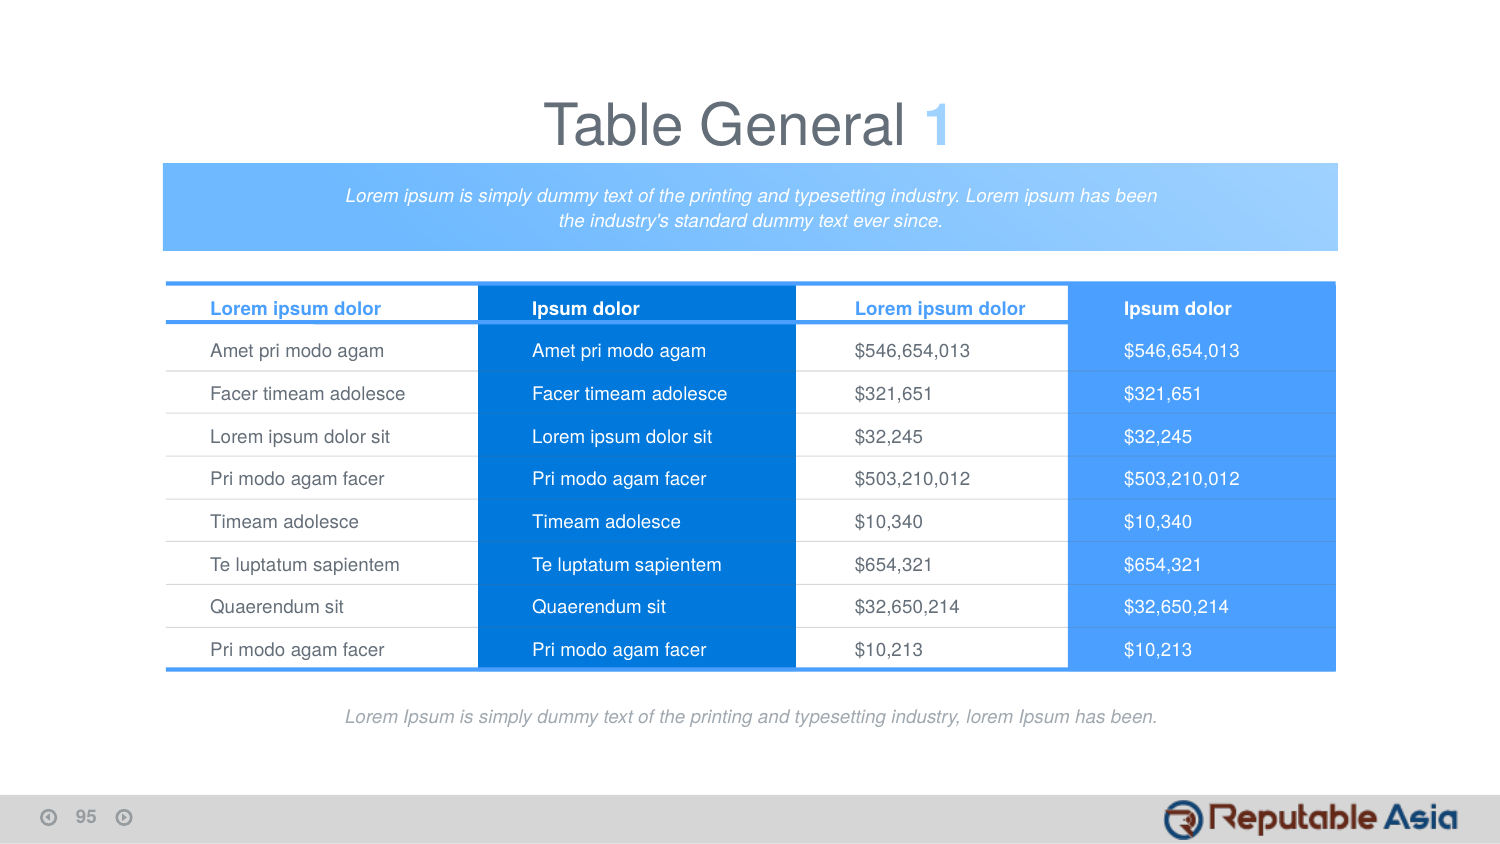

Table General 1

Lorem ipsum is simply dummy text of the printing and typesetting industry. Lorem ipsum has been the industry's standard dummy text ever since.
Lorem ipsum dolor
Amet pri modo agam
Facer timeam adolesce
Lorem ipsum dolor sit
Pri modo agam facer Timeam adolesce
Te luptatum sapientem Quaerendum sit
Pri modo agam facer
Ipsum dolor
Amet pri modo agam
Facer timeam adolesce
Lorem ipsum dolor sit
Pri modo agam facer Timeam adolesce
Te luptatum sapientem Quaerendum sit
Pri modo agam facer
Lorem ipsum dolor
$546,654,013
$321,651
$32,245
$503,210,012
$10,340
$654,321
$32,650,214
$10,213
Ipsum dolor
$546,654,013
$321,651
$32,245
$503,210,012
$10,340
$654,321
$32,650,214
$10,213

Lorem Ipsum is simply dummy text of the printing and typesetting industry, lorem Ipsum has been.
95